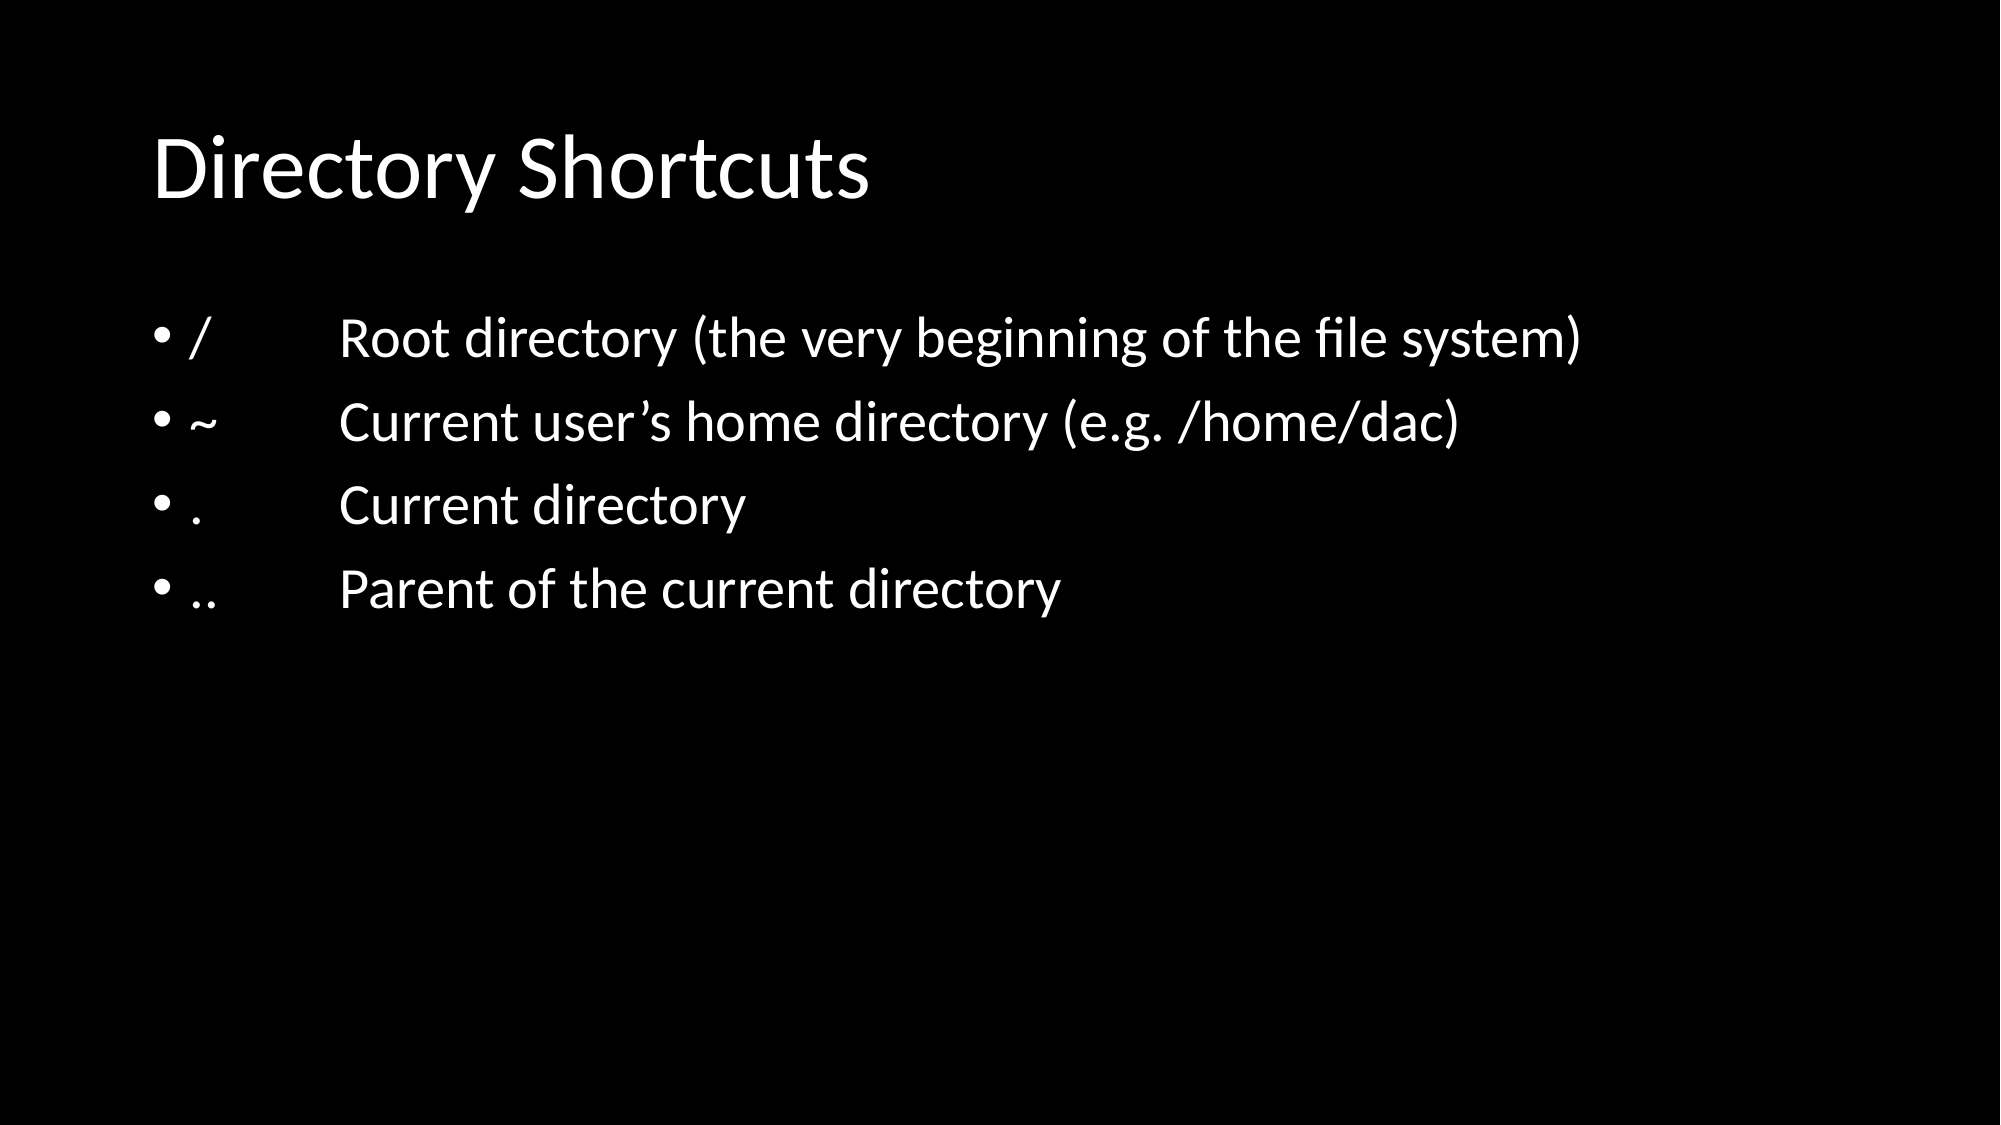

# Directory Shortcuts
/	Root directory (the very beginning of the file system)
~	Current user’s home directory (e.g. /home/dac)
.	Current directory
..	Parent of the current directory